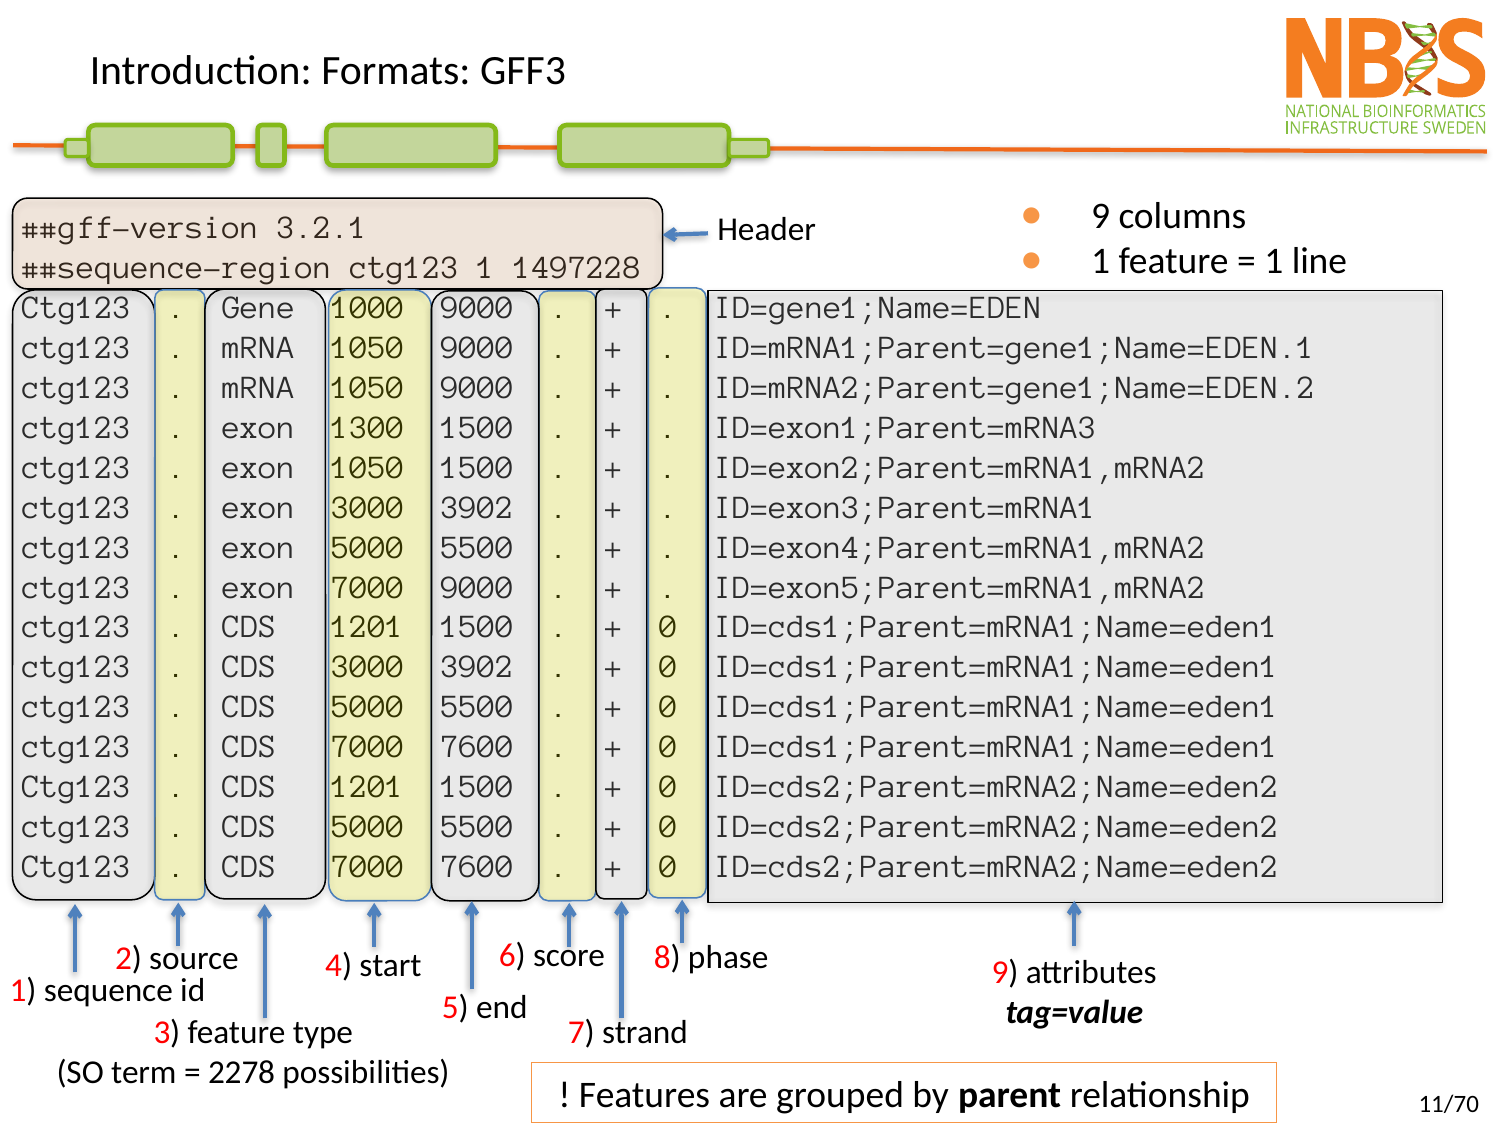

# Introduction: Formats: GFF3
9 columns
1 feature = 1 line
##gff-version 3.2.1
##sequence-region ctg123 1 1497228
Ctg123  .  Gene  1000  9000  .  +  .  ID=gene1;Name=EDEN
ctg123  .  mRNA  1050  9000  .  +  .  ID=mRNA1;Parent=gene1;Name=EDEN.1
ctg123  .  mRNA  1050  9000  .  +  .  ID=mRNA2;Parent=gene1;Name=EDEN.2
ctg123  .  exon  1300  1500  .  +  .  ID=exon1;Parent=mRNA3
ctg123  .  exon  1050  1500  .  +  .  ID=exon2;Parent=mRNA1,mRNA2
ctg123  .  exon  3000  3902  .  +  .  ID=exon3;Parent=mRNA1
ctg123  .  exon  5000  5500  .  +  .  ID=exon4;Parent=mRNA1,mRNA2
ctg123  .  exon  7000  9000  .  +  .  ID=exon5;Parent=mRNA1,mRNA2
ctg123  .  CDS   1201  1500  .  +  0  ID=cds1;Parent=mRNA1;Name=eden1
ctg123  .  CDS   3000  3902  .  +  0  ID=cds1;Parent=mRNA1;Name=eden1
ctg123  .  CDS   5000  5500  .  +  0  ID=cds1;Parent=mRNA1;Name=eden1
ctg123  .  CDS   7000  7600  .  +  0  ID=cds1;Parent=mRNA1;Name=eden1
Ctg123  .  CDS   1201  1500  .  +  0  ID=cds2;Parent=mRNA2;Name=eden2
ctg123  .  CDS   5000  5500  .  +  0  ID=cds2;Parent=mRNA2;Name=eden2
Ctg123  .  CDS   7000  7600  .  +  0  ID=cds2;Parent=mRNA2;Name=eden2

Header

6) score
8) phase
2) source
4) start
9) attributes
tag=value

1) sequence id
5) end
3) feature type
(SO term = 2278 possibilities)
7) strand
! Features are grouped by parent relationship
11/70